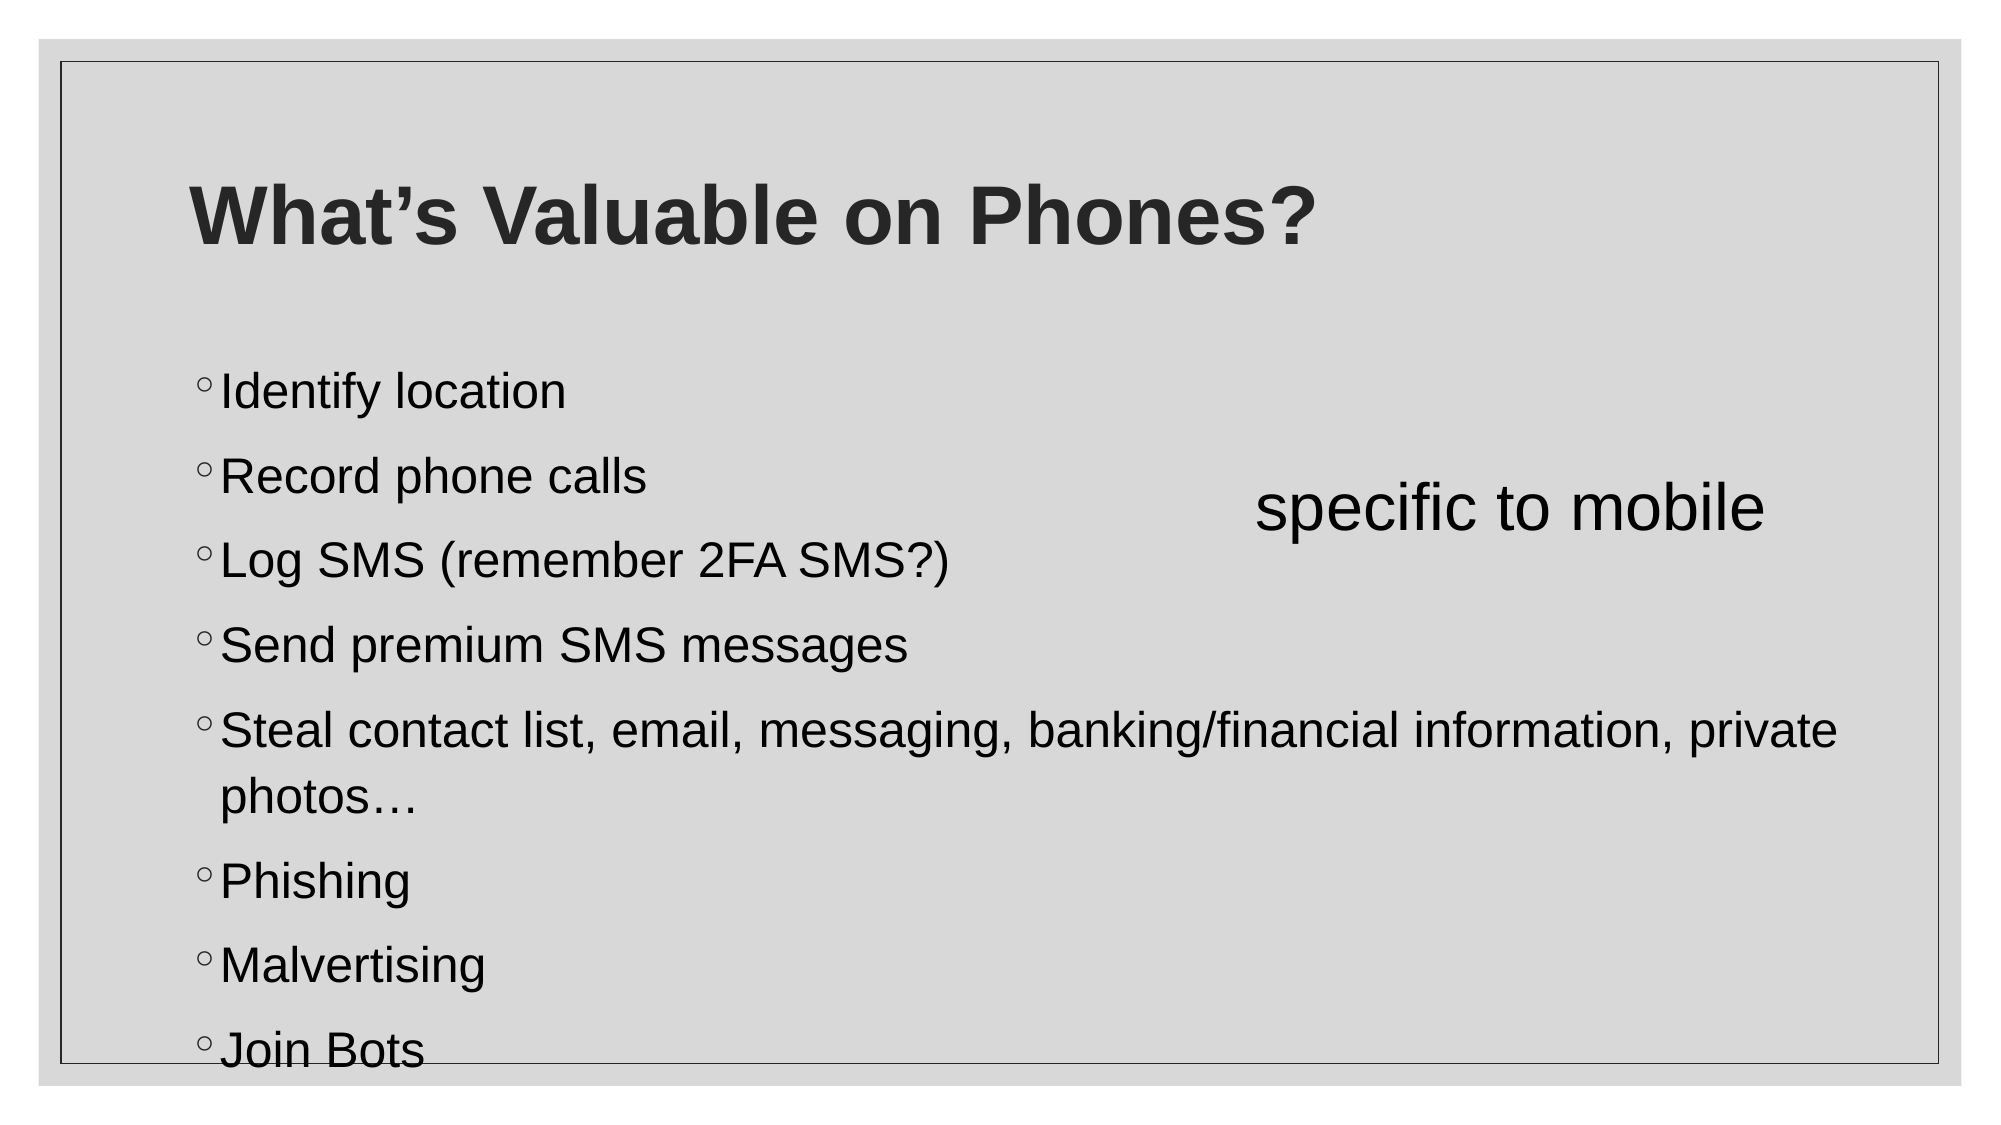

# What’s Valuable on Phones?
Identify location
Record phone calls
Log SMS (remember 2FA SMS?)
Send premium SMS messages
Steal contact list, email, messaging, banking/financial information, private photos…
Phishing
Malvertising
Join Bots
specific to mobile